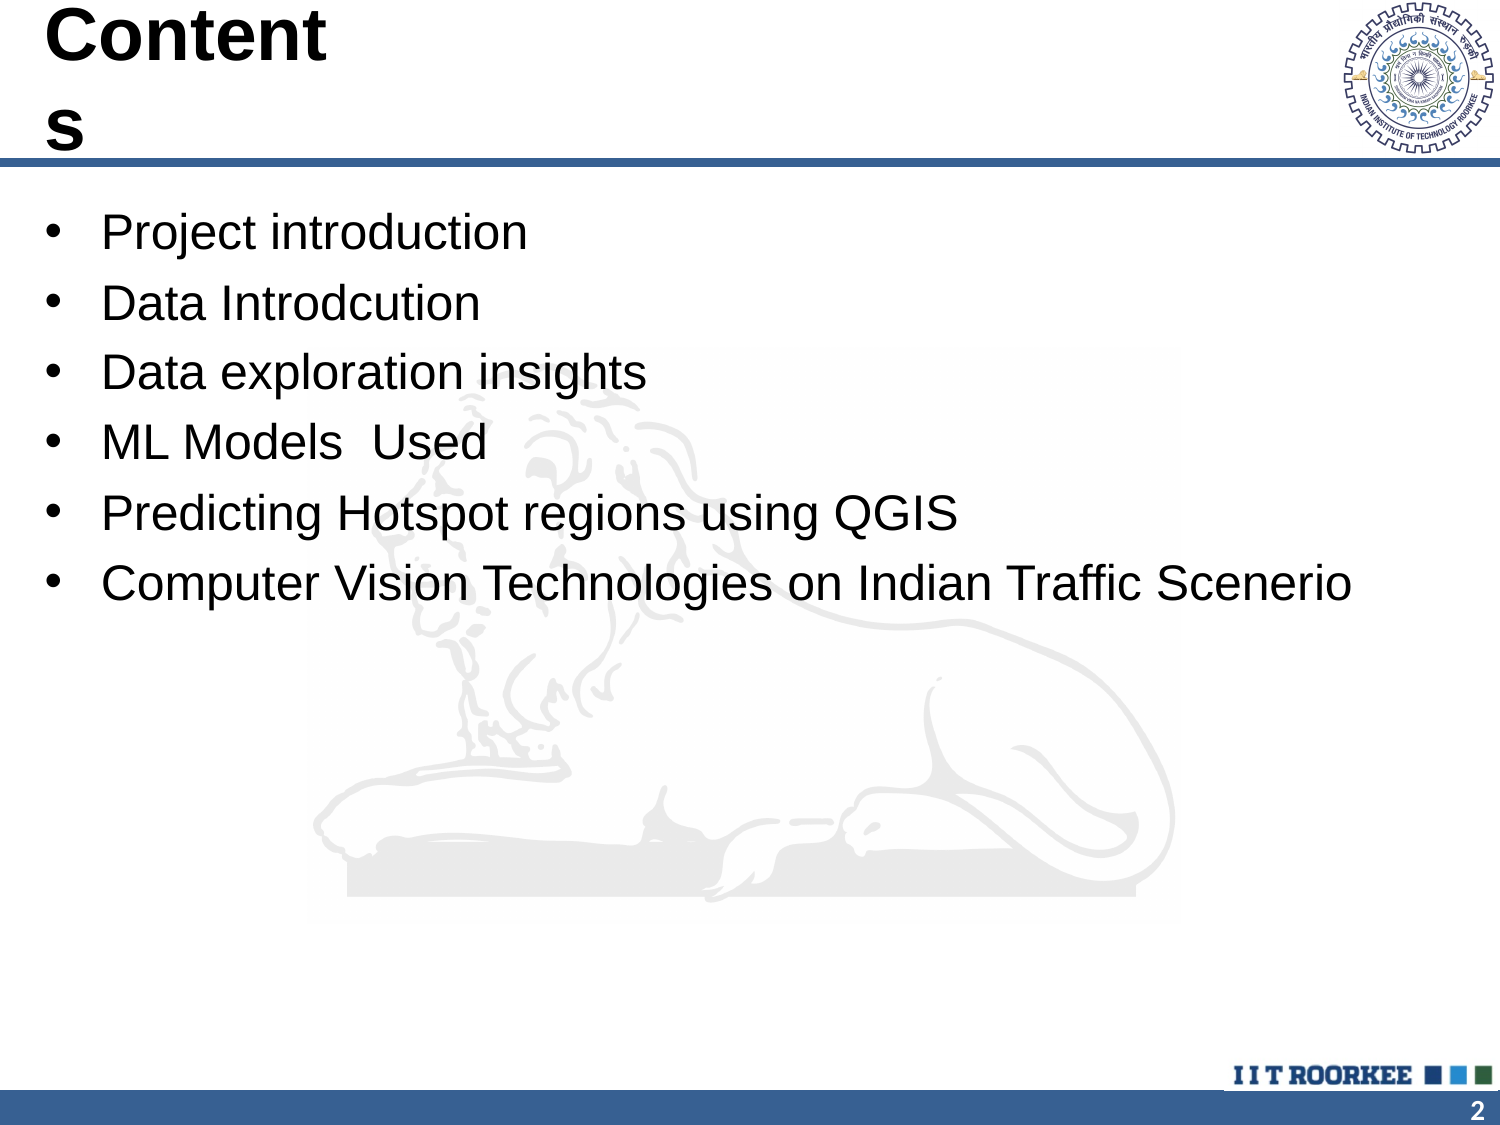

# Contents
Project introduction
Data Introdcution
Data exploration insights
ML Models  Used
Predicting Hotspot regions using QGIS
Computer Vision Technologies on Indian Traffic Scenerio